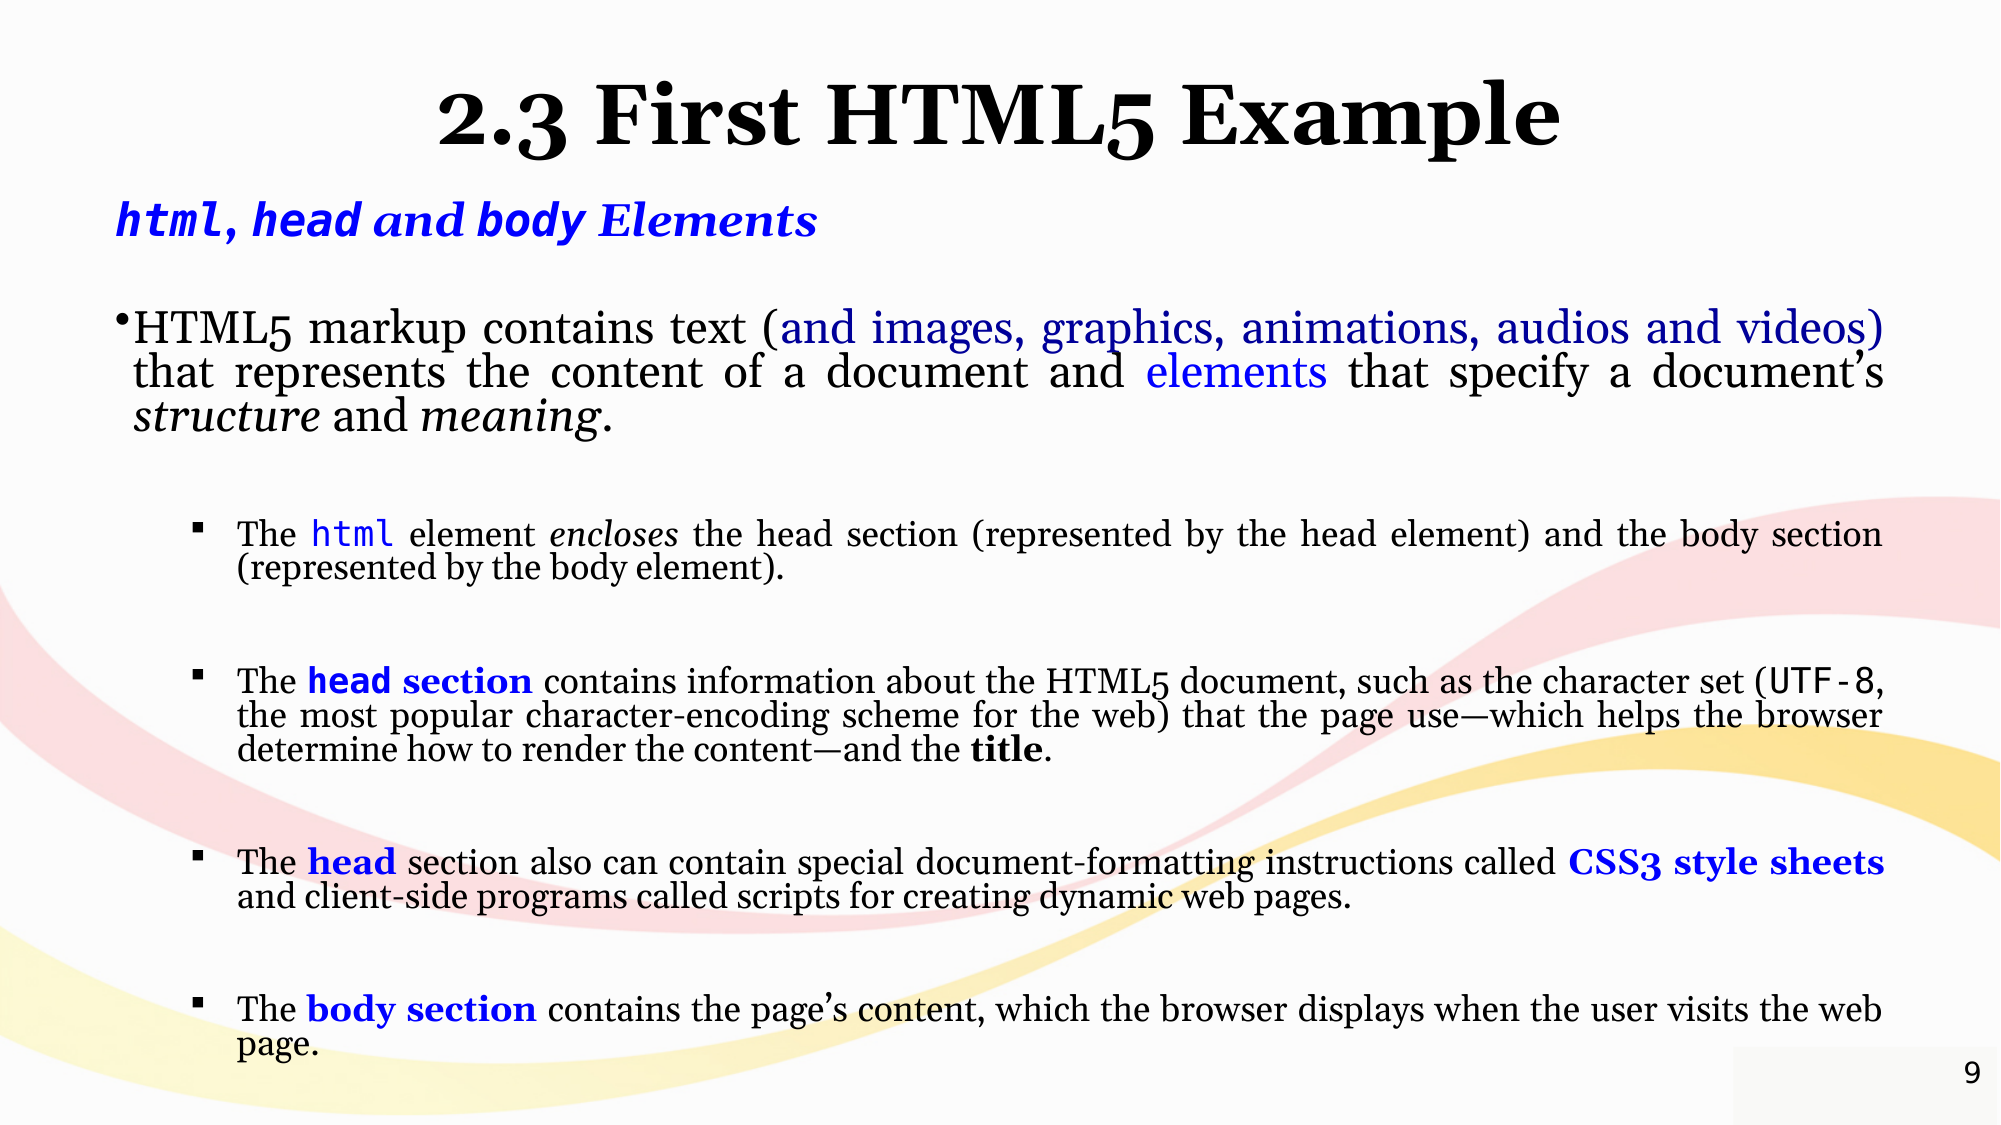

# 2.3 First HTML5 Example
html, head and body Elements

HTML5 markup contains text (and images, graphics, animations, audios and videos) that represents the content of a document and elements that specify a document’s structure and meaning.

The html element encloses the head section (represented by the head element) and the body section (represented by the body element).

The head section contains information about the HTML5 document, such as the character set (UTF-8, the most popular character-encoding scheme for the web) that the page use—which helps the browser determine how to render the content—and the title.

The head section also can contain special document-formatting instructions called CSS3 style sheets and client-side programs called scripts for creating dynamic web pages.

The body section contains the page’s content, which the browser displays when the user visits the web page.
9